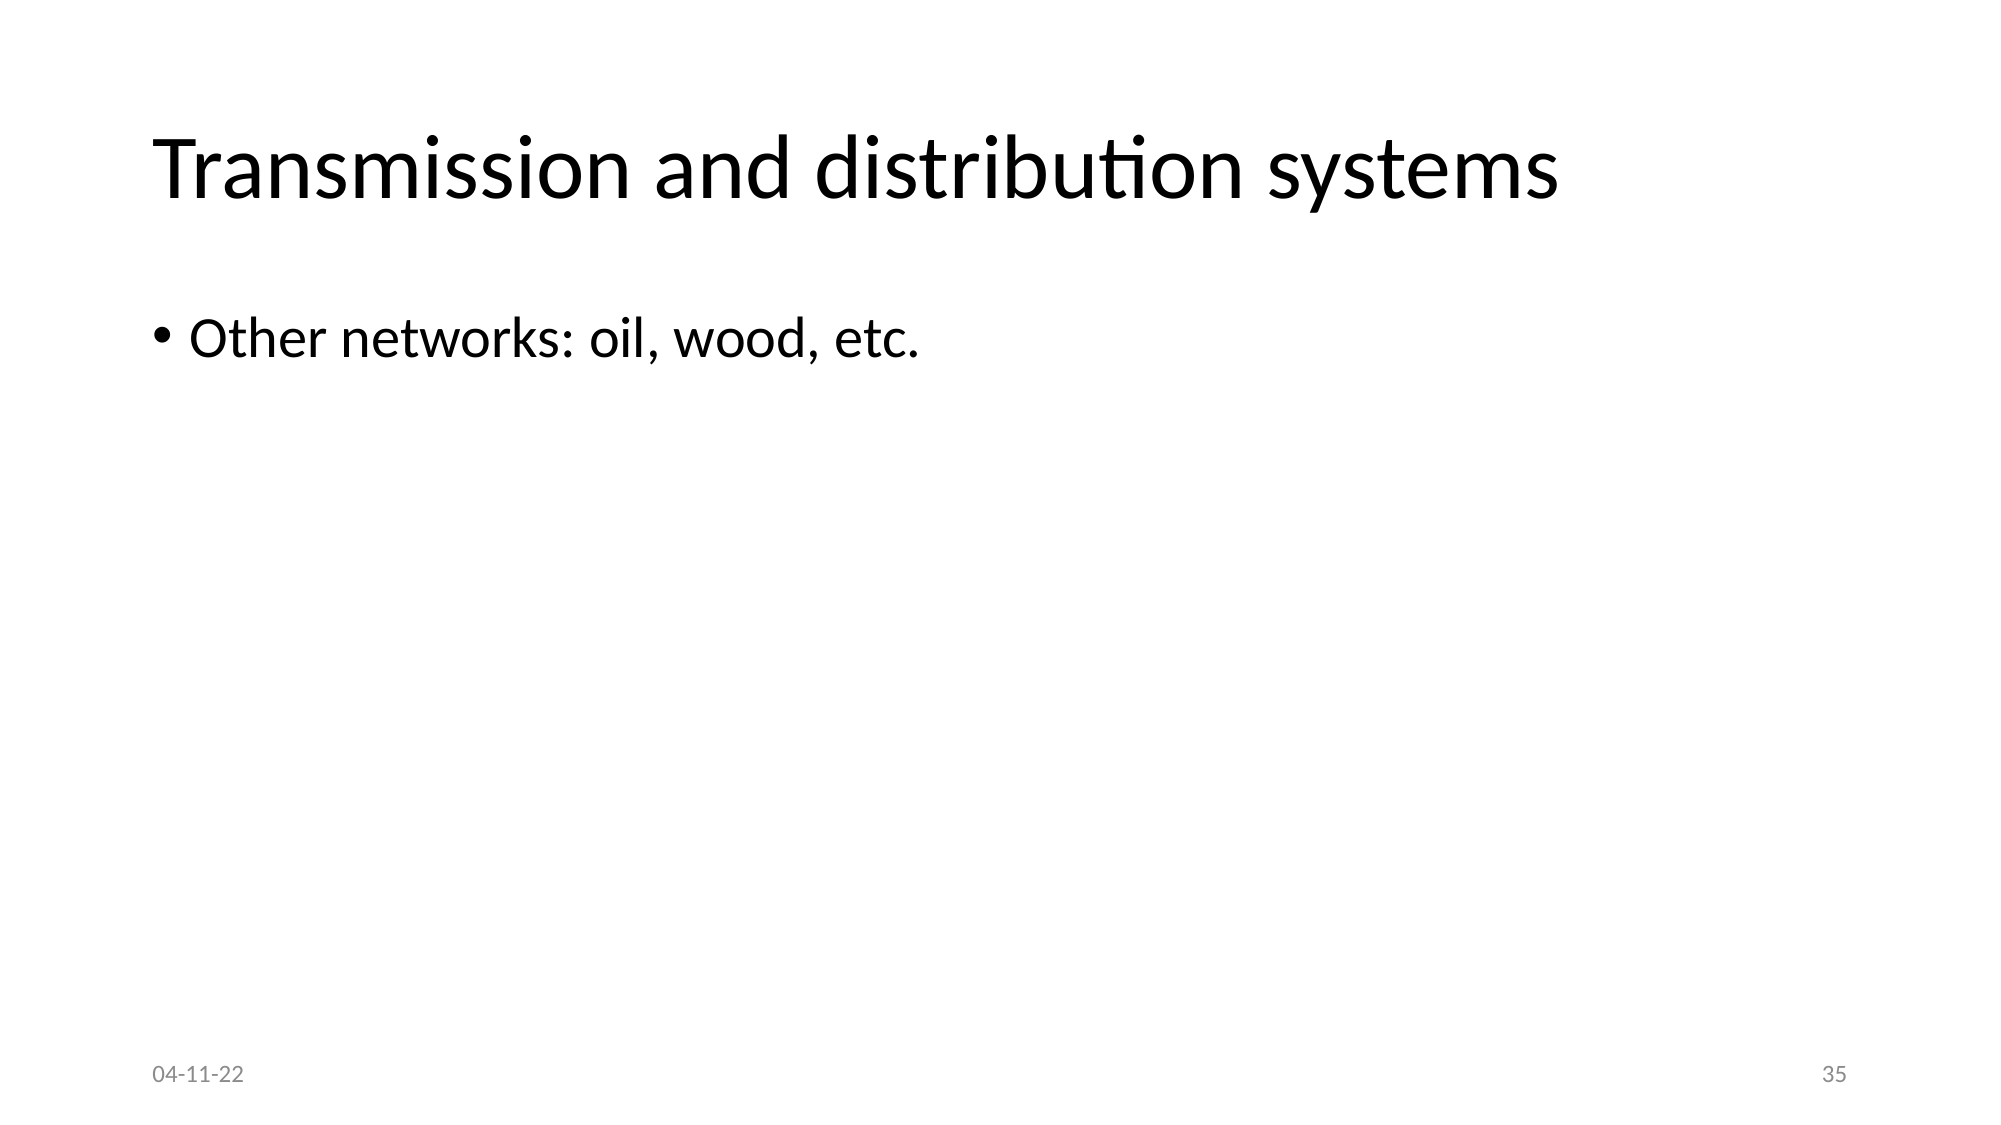

# Transmission and distribution systems
Other networks: oil, wood, etc.
04-11-22
35